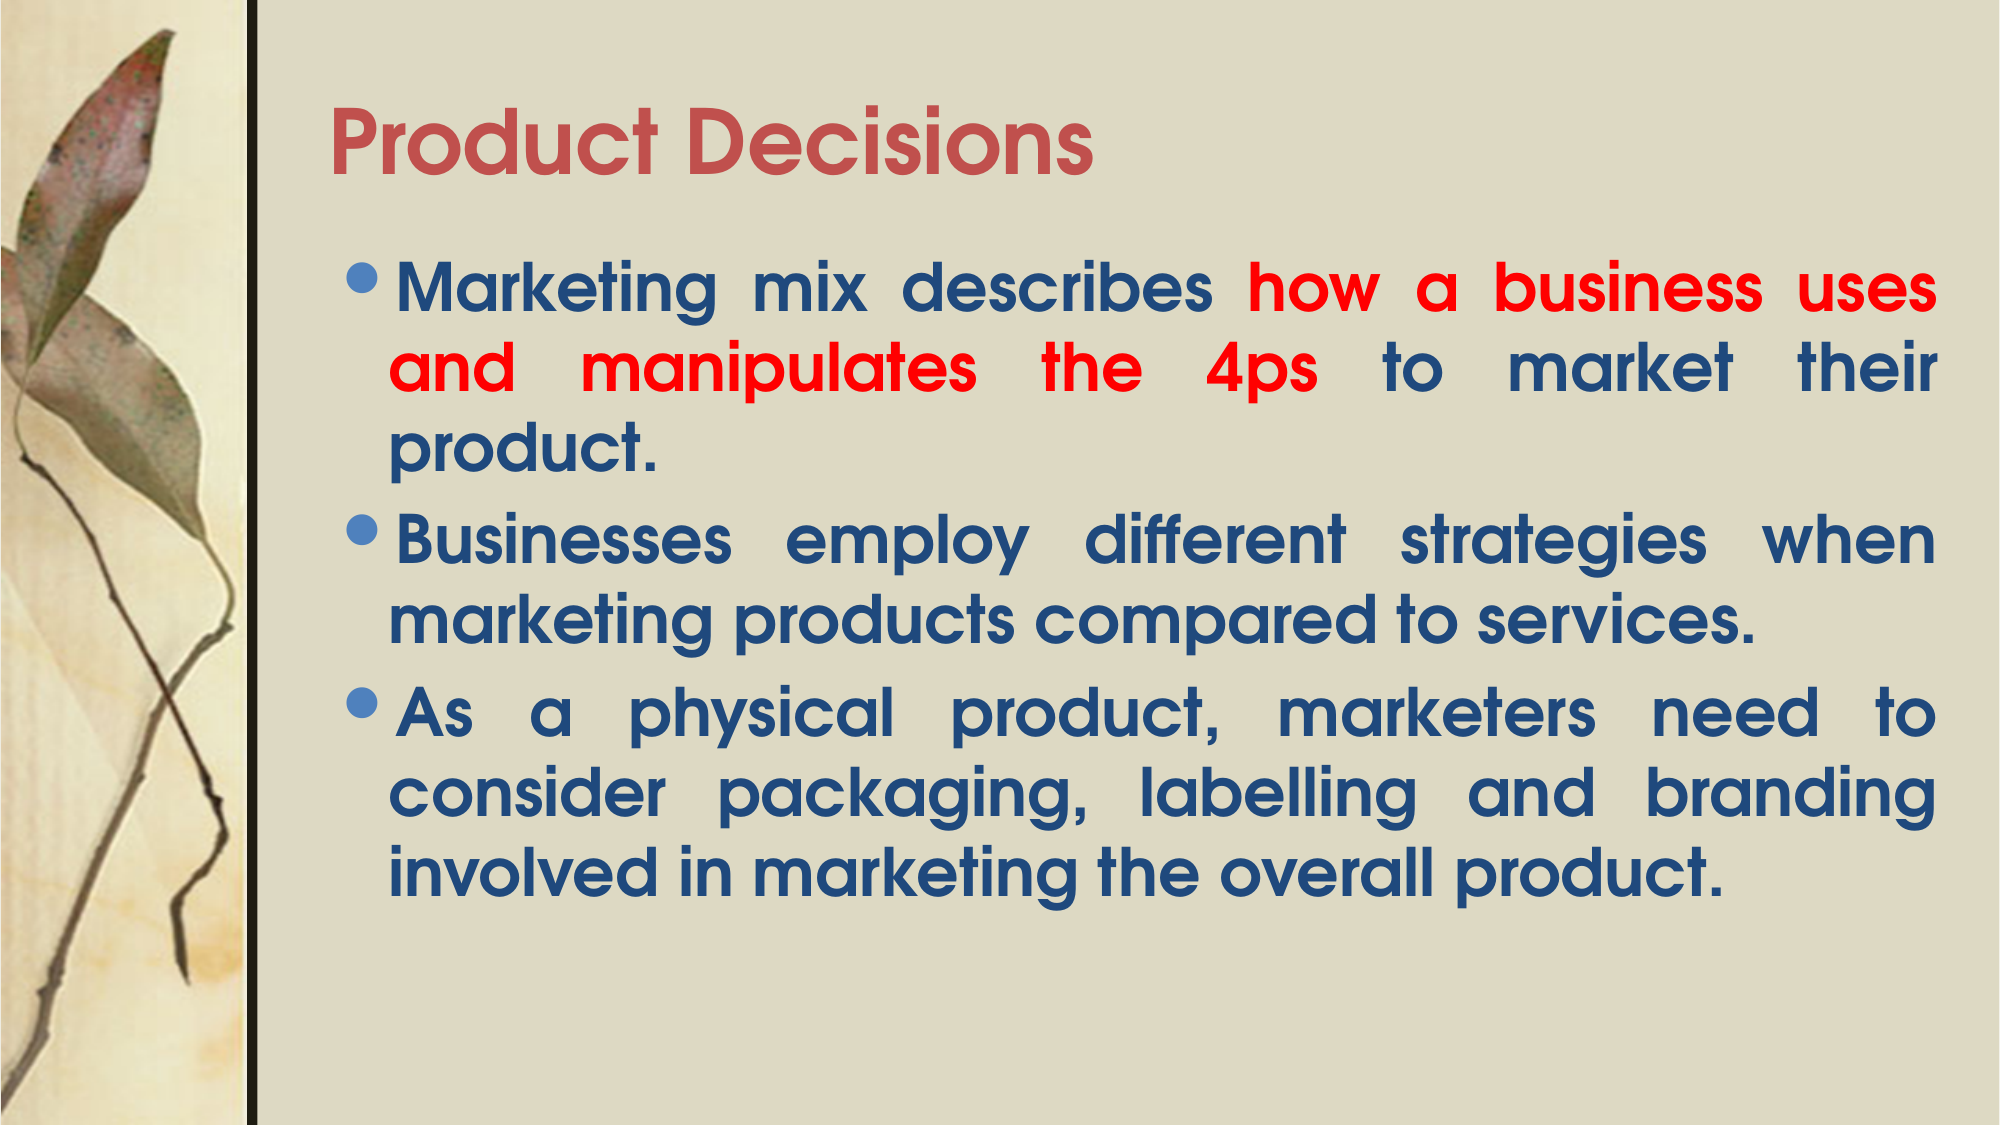

# Product Decisions
Marketing mix describes how a business uses and manipulates the 4ps to market their product.
Businesses employ different strategies when marketing products compared to services.
As a physical product, marketers need to consider packaging, labelling and branding involved in marketing the overall product.